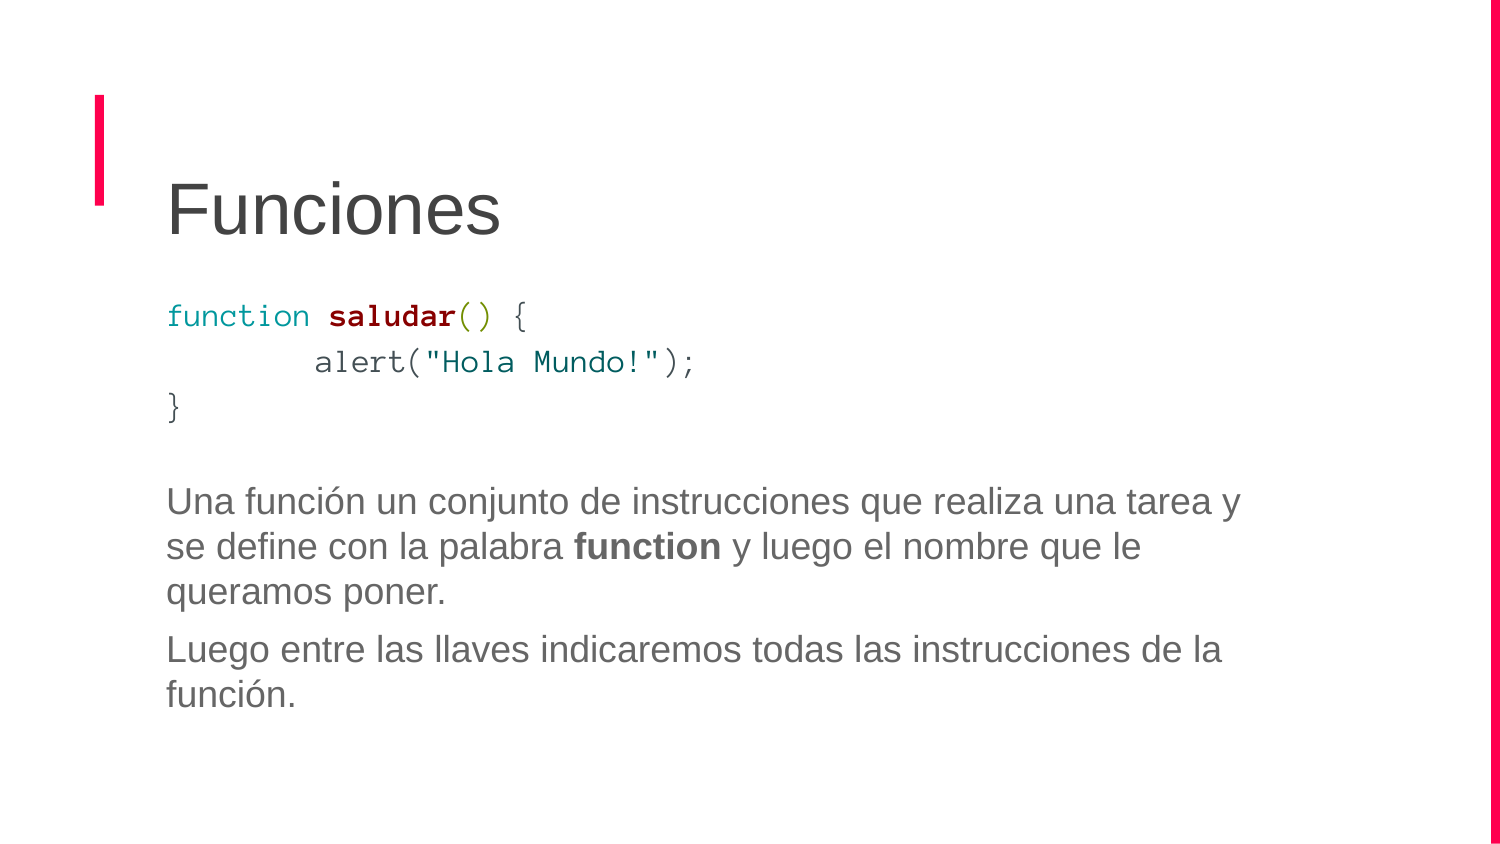

Funciones
function saludar() {
	alert("Hola Mundo!");
}
Una función un conjunto de instrucciones que realiza una tarea y se define con la palabra function y luego el nombre que le queramos poner.
Luego entre las llaves indicaremos todas las instrucciones de la función.